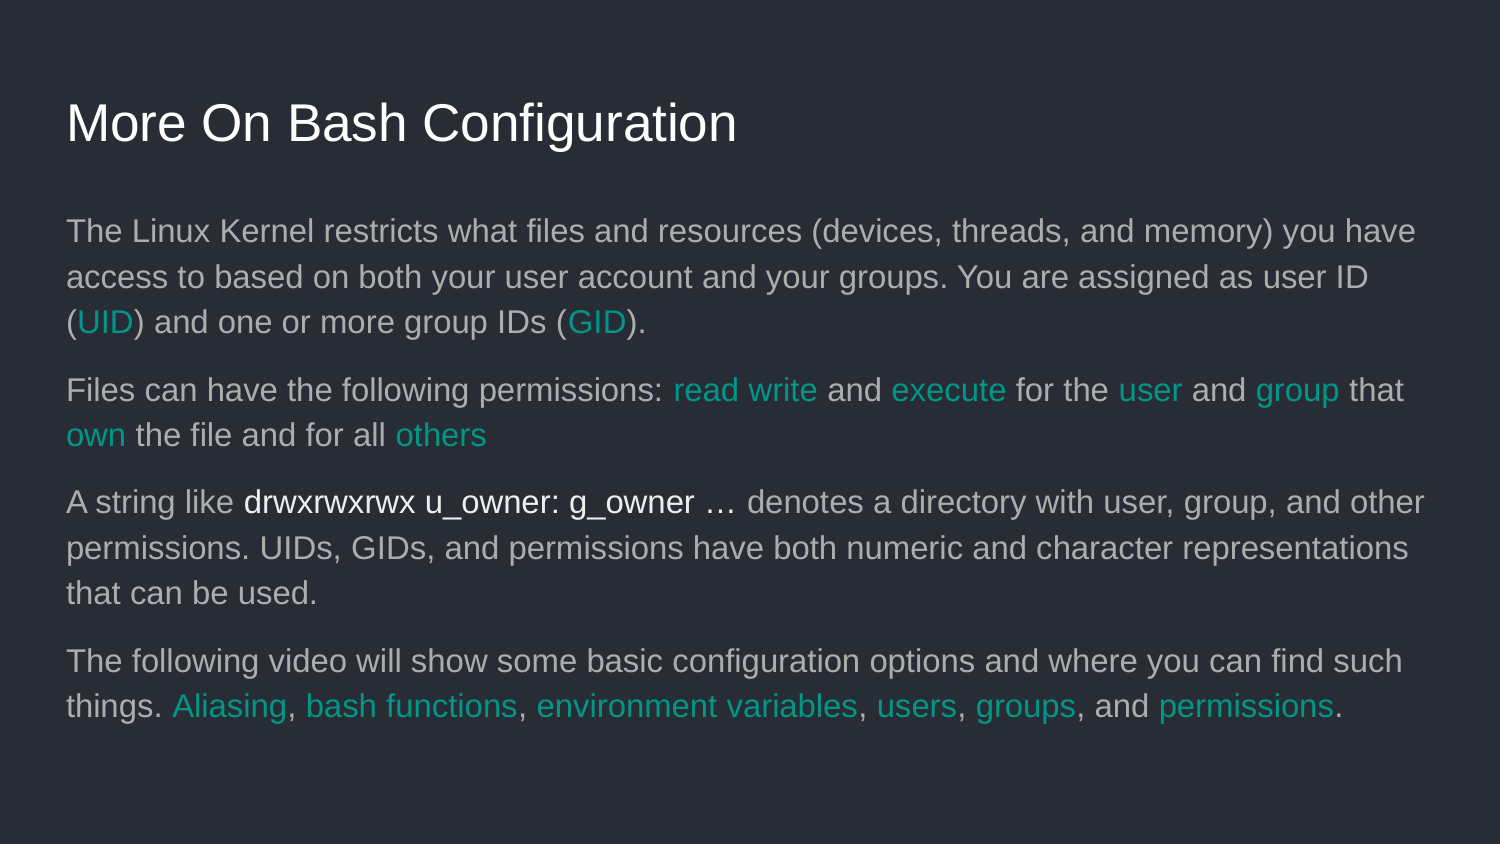

# More On Bash Configuration
The Linux Kernel restricts what files and resources (devices, threads, and memory) you have access to based on both your user account and your groups. You are assigned as user ID (UID) and one or more group IDs (GID).
Files can have the following permissions: read write and execute for the user and group that own the file and for all others
A string like drwxrwxrwx u_owner: g_owner … denotes a directory with user, group, and other permissions. UIDs, GIDs, and permissions have both numeric and character representations that can be used.
The following video will show some basic configuration options and where you can find such things. Aliasing, bash functions, environment variables, users, groups, and permissions.